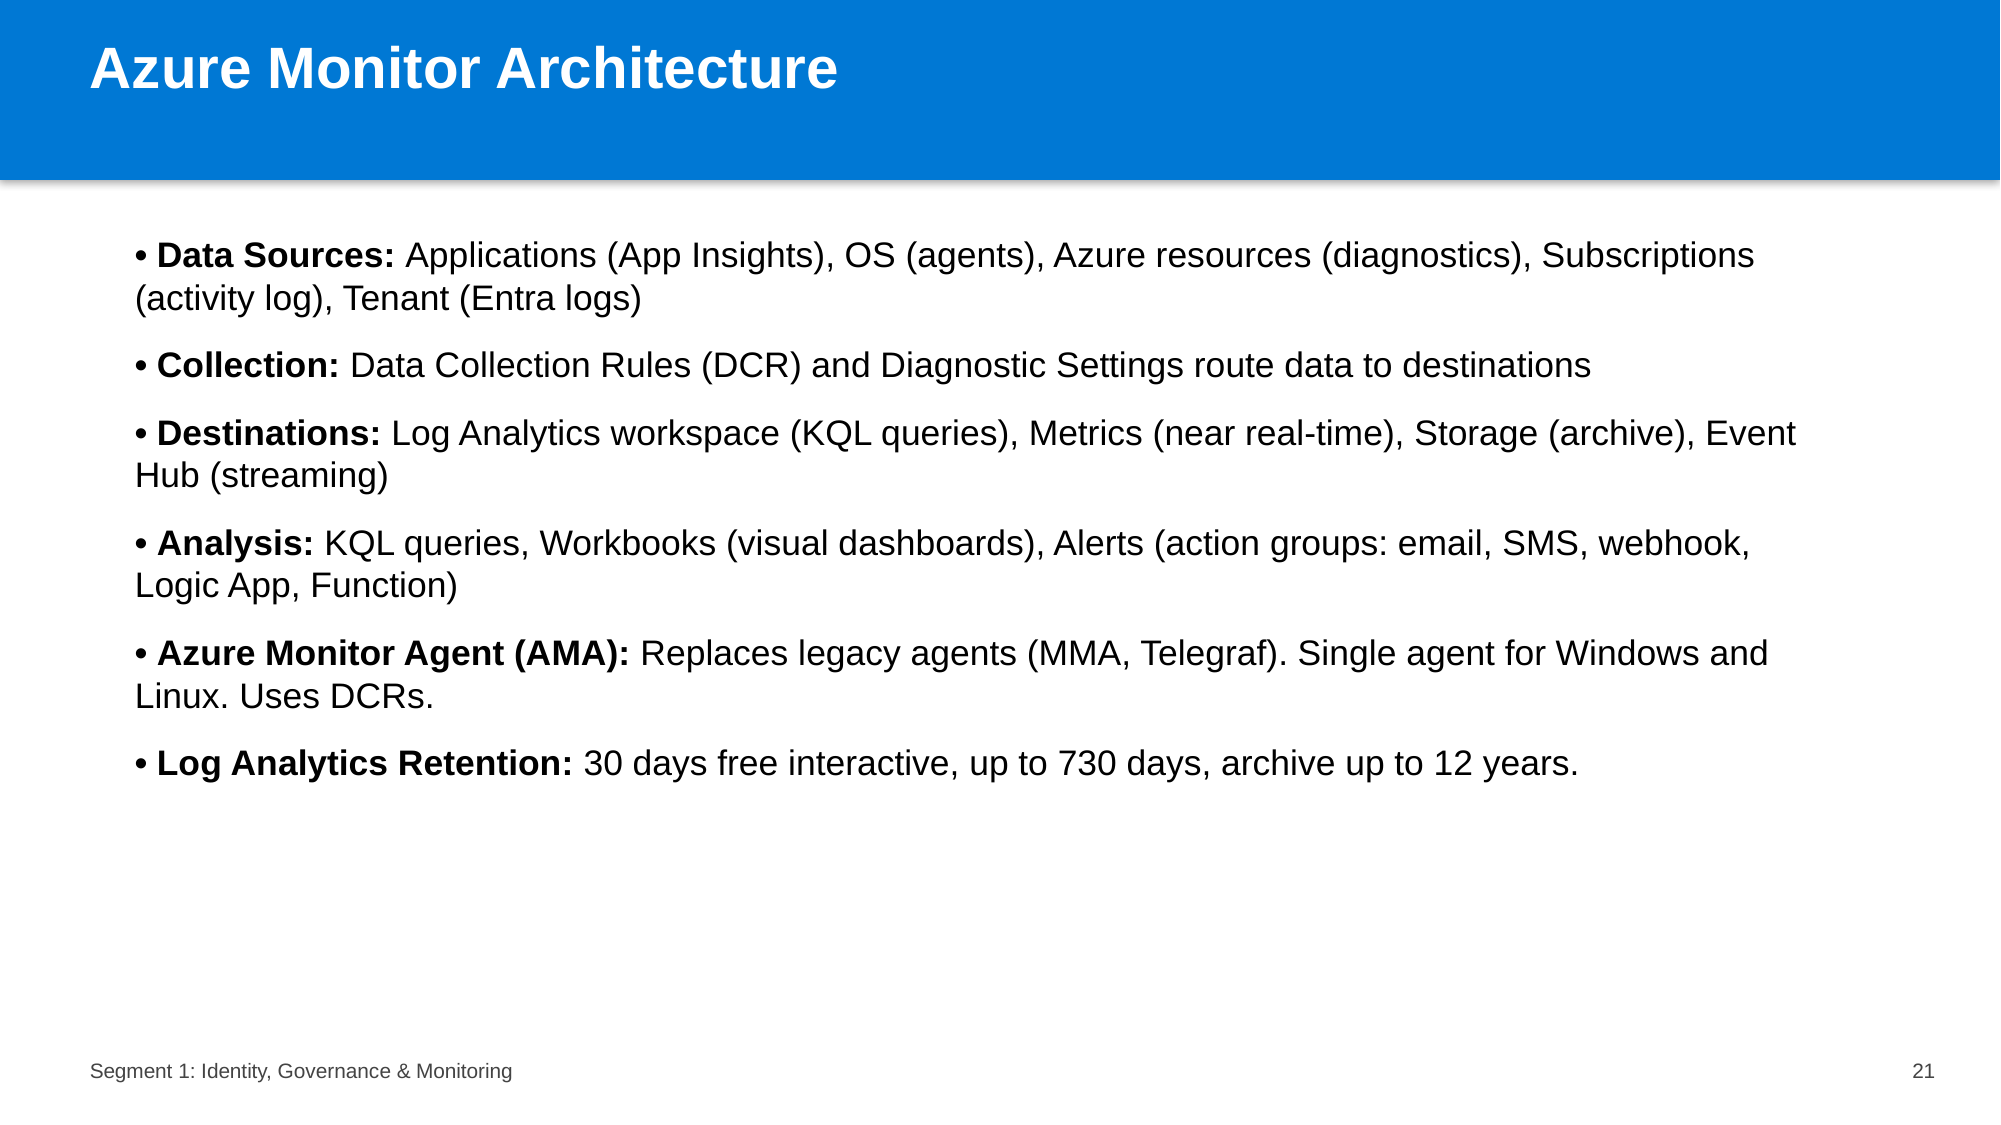

Azure Monitor Architecture
• Data Sources: Applications (App Insights), OS (agents), Azure resources (diagnostics), Subscriptions (activity log), Tenant (Entra logs)
• Collection: Data Collection Rules (DCR) and Diagnostic Settings route data to destinations
• Destinations: Log Analytics workspace (KQL queries), Metrics (near real-time), Storage (archive), Event Hub (streaming)
• Analysis: KQL queries, Workbooks (visual dashboards), Alerts (action groups: email, SMS, webhook, Logic App, Function)
• Azure Monitor Agent (AMA): Replaces legacy agents (MMA, Telegraf). Single agent for Windows and Linux. Uses DCRs.
• Log Analytics Retention: 30 days free interactive, up to 730 days, archive up to 12 years.
Segment 1: Identity, Governance & Monitoring
21